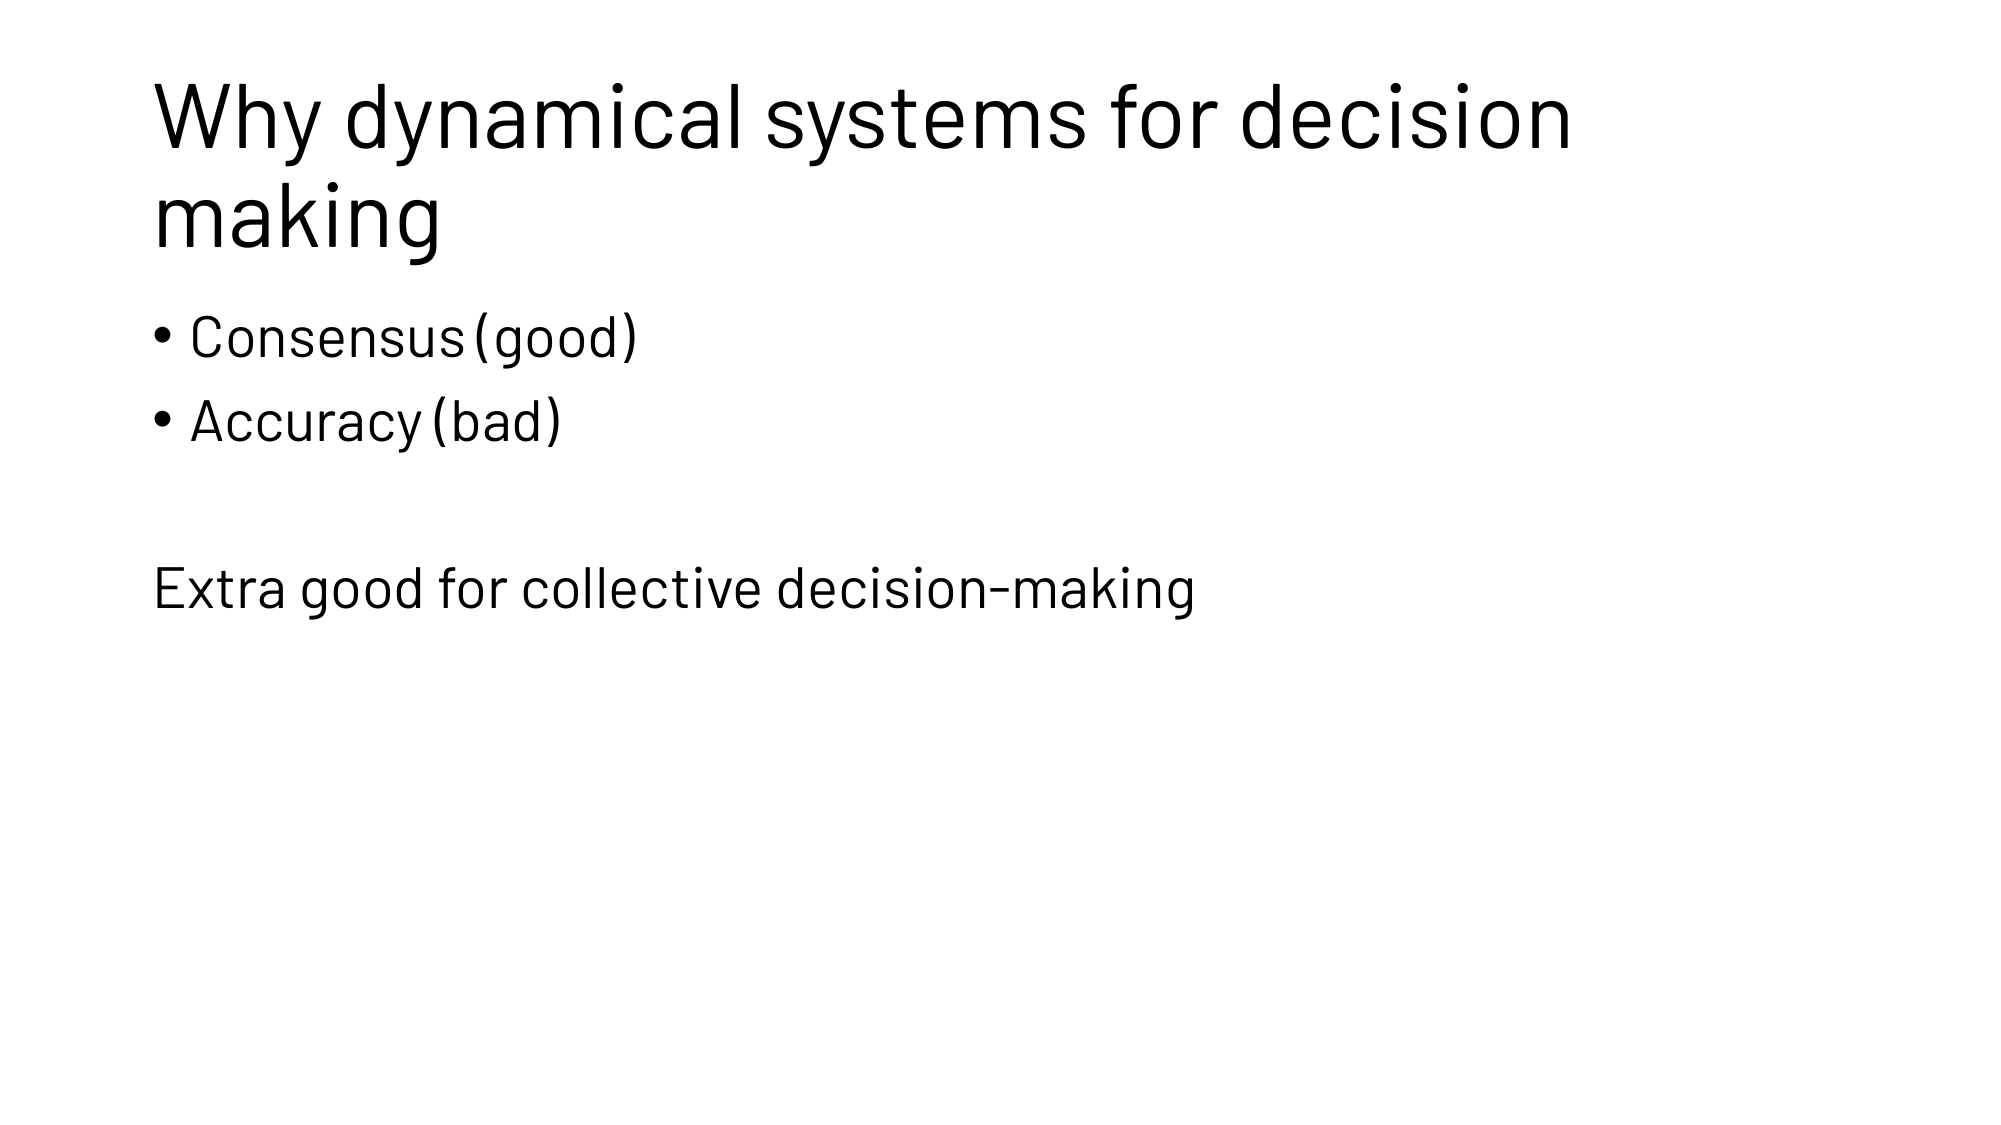

# Why dynamical systems for decision making
Consensus (good)
Accuracy (bad)

Extra good for collective decision-making